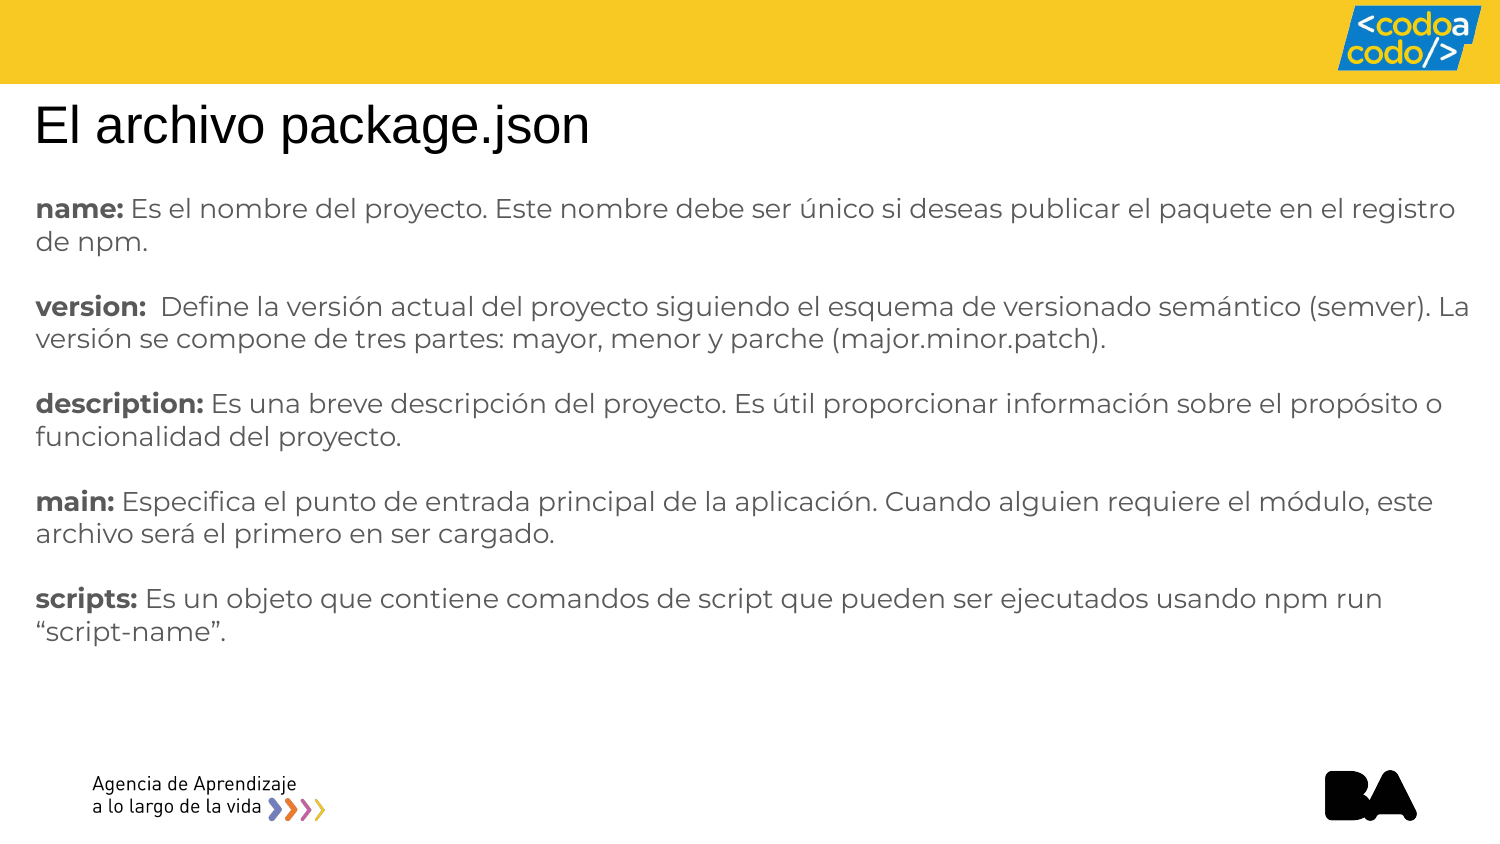

# El archivo package.json
name: Es el nombre del proyecto. Este nombre debe ser único si deseas publicar el paquete en el registro de npm.

version:  Define la versión actual del proyecto siguiendo el esquema de versionado semántico (semver). La versión se compone de tres partes: mayor, menor y parche (major.minor.patch).

description: Es una breve descripción del proyecto. Es útil proporcionar información sobre el propósito o funcionalidad del proyecto.

main: Especifica el punto de entrada principal de la aplicación. Cuando alguien requiere el módulo, este archivo será el primero en ser cargado.

scripts: Es un objeto que contiene comandos de script que pueden ser ejecutados usando npm run “script-name”.